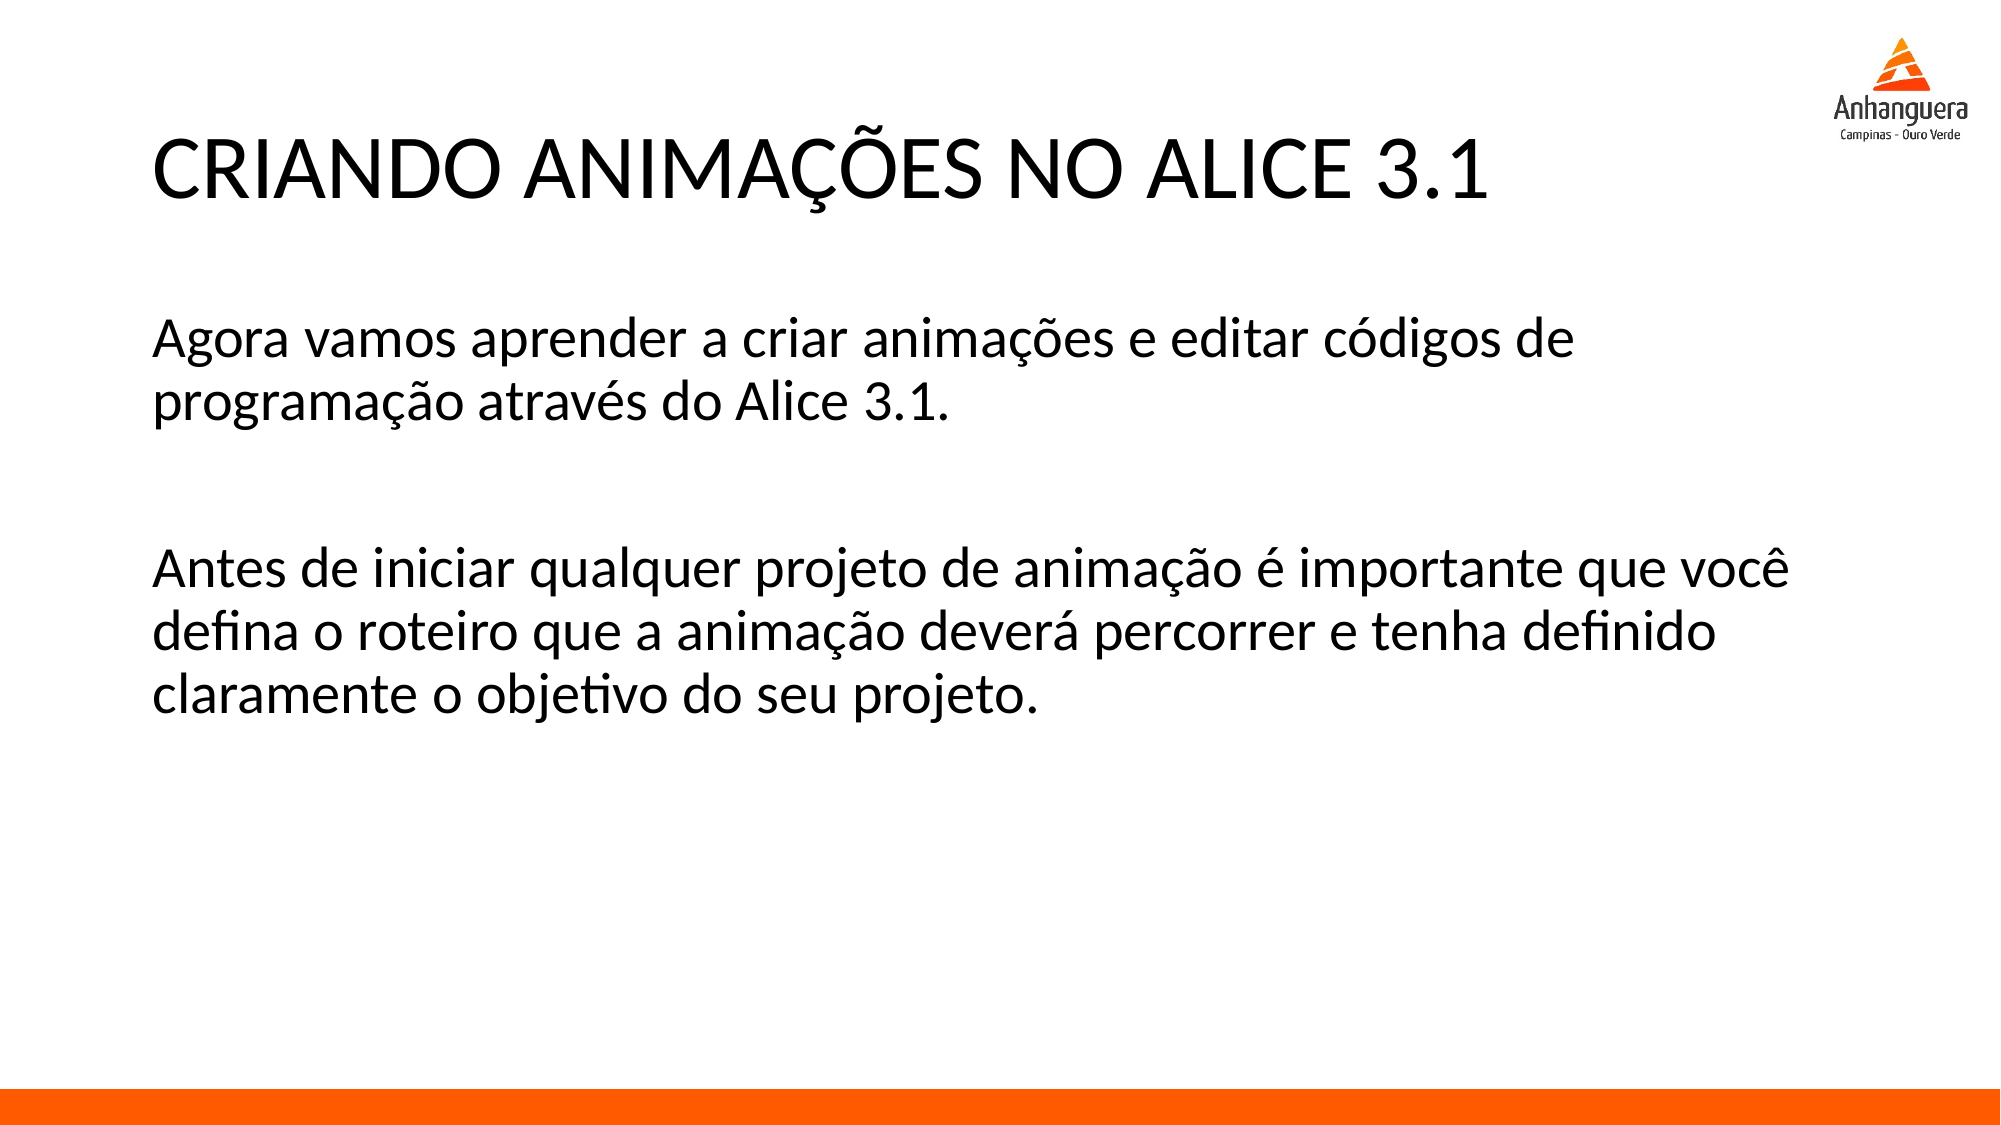

# CRIANDO ANIMAÇÕES NO ALICE 3.1
Agora vamos aprender a criar animações e editar códigos de programação através do Alice 3.1.

Antes de iniciar qualquer projeto de animação é importante que você defina o roteiro que a animação deverá percorrer e tenha definido claramente o objetivo do seu projeto.